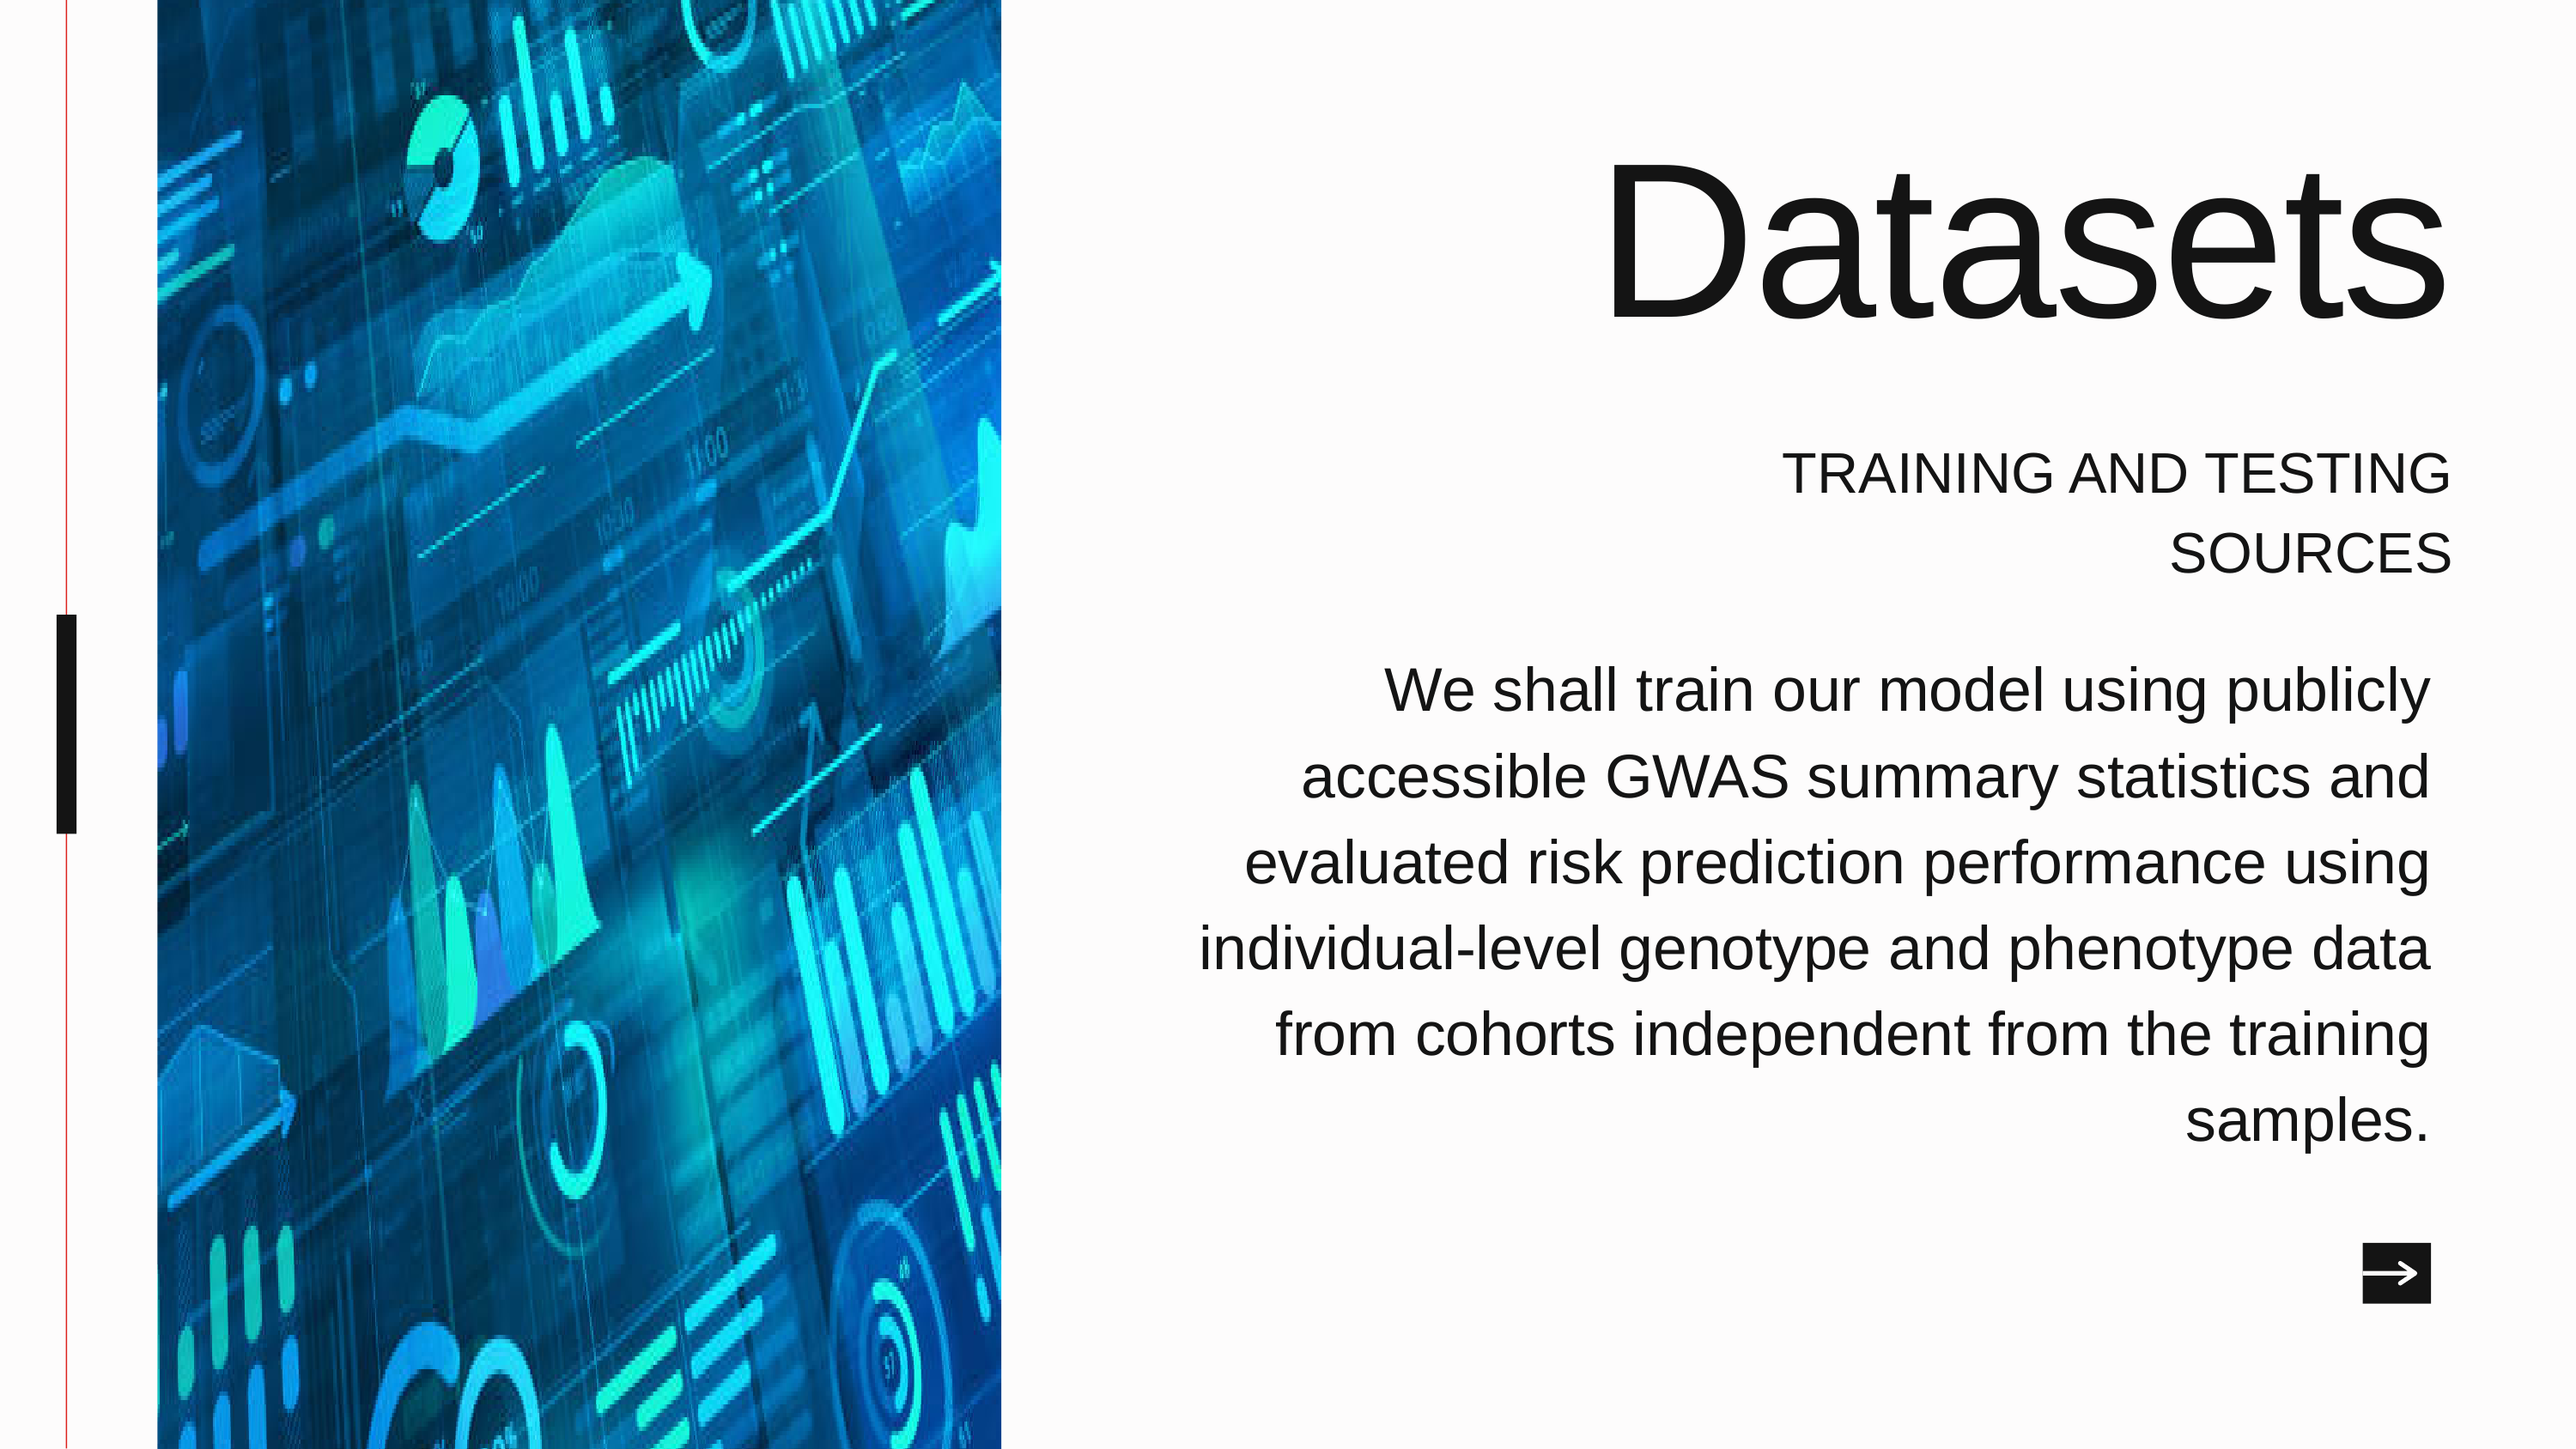

Datasets
TRAINING AND TESTING SOURCES

We shall train our model using publicly accessible GWAS summary statistics and evaluated risk prediction performance using individual-level genotype and phenotype data from cohorts independent from the training samples.